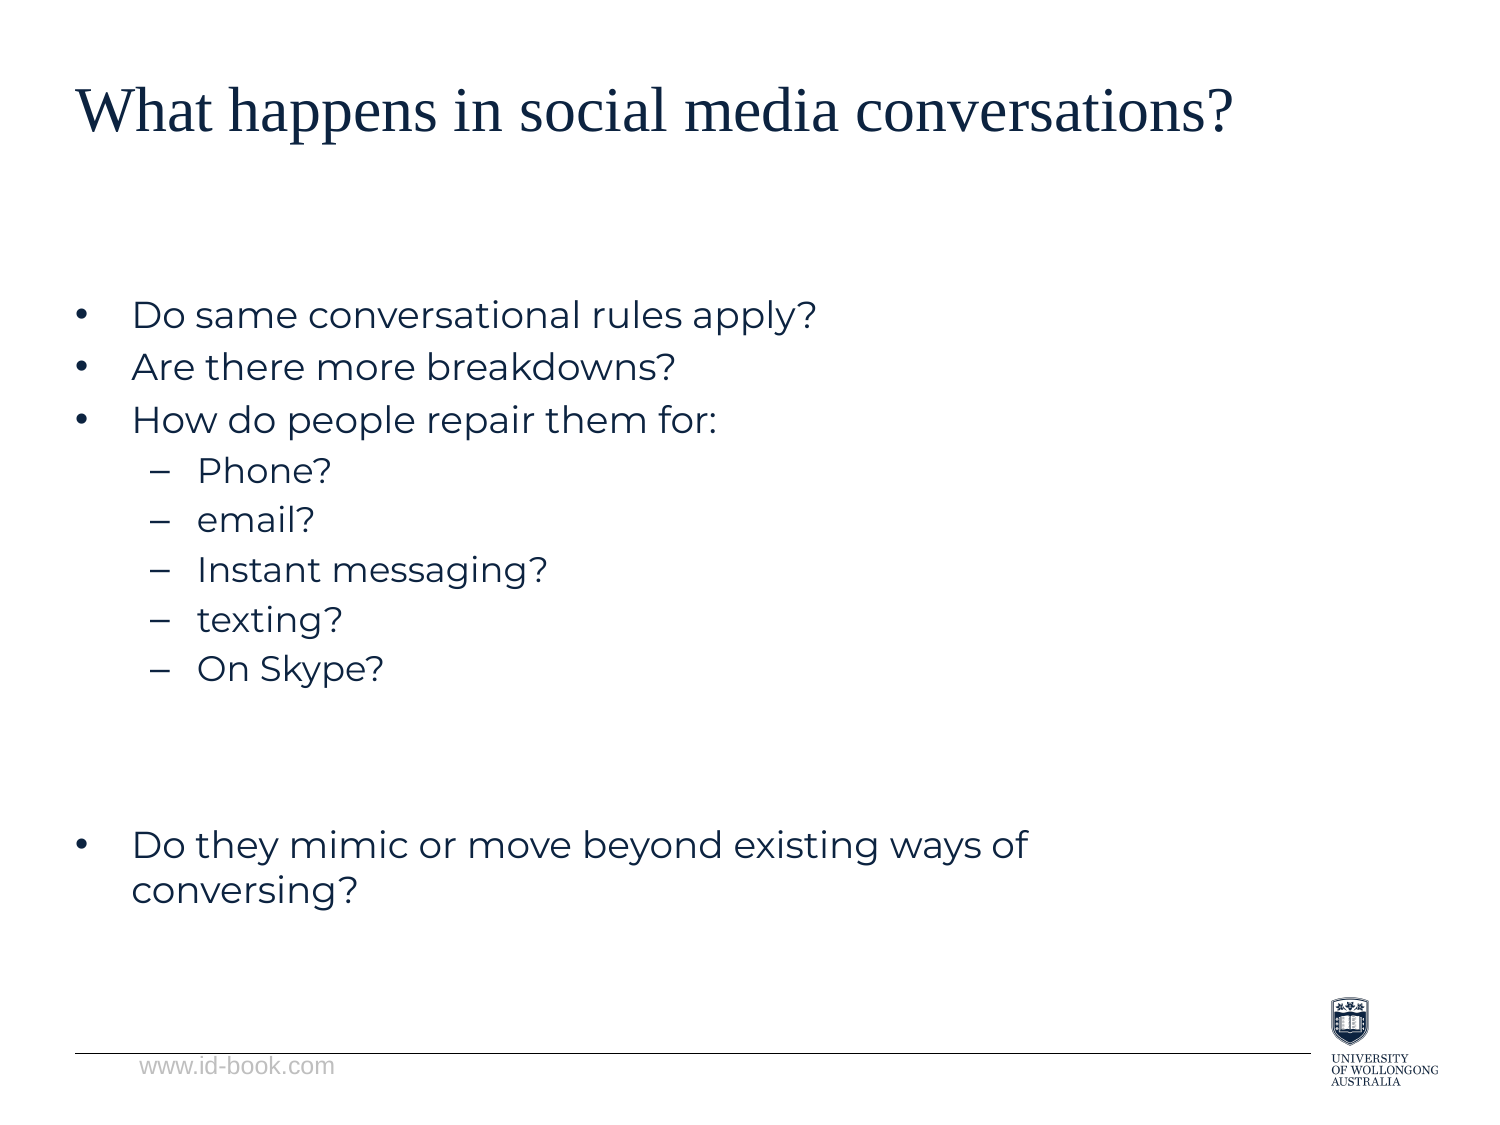

# What happens in social media conversations?
Do same conversational rules apply?
Are there more breakdowns?
How do people repair them for:
Phone?
email?
Instant messaging?
texting?
On Skype?

Do they mimic or move beyond existing ways of conversing?
www.id-book.com